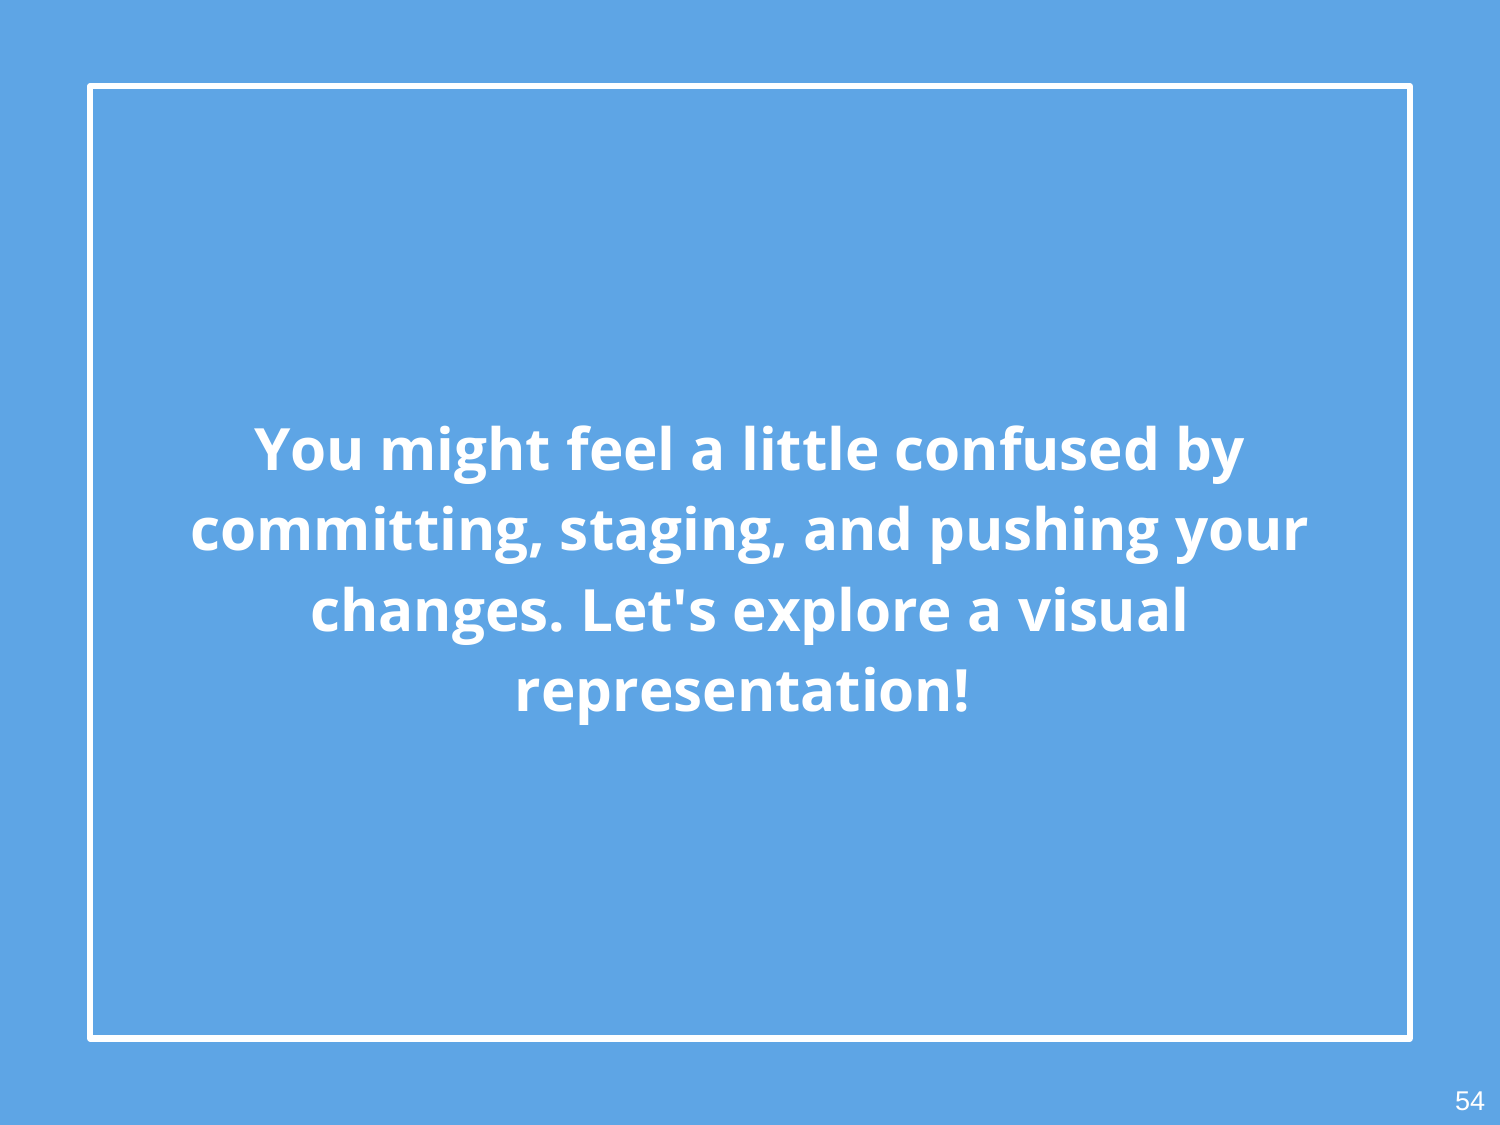

You might feel a little confused by committing, staging, and pushing your changes. Let's explore a visual representation!